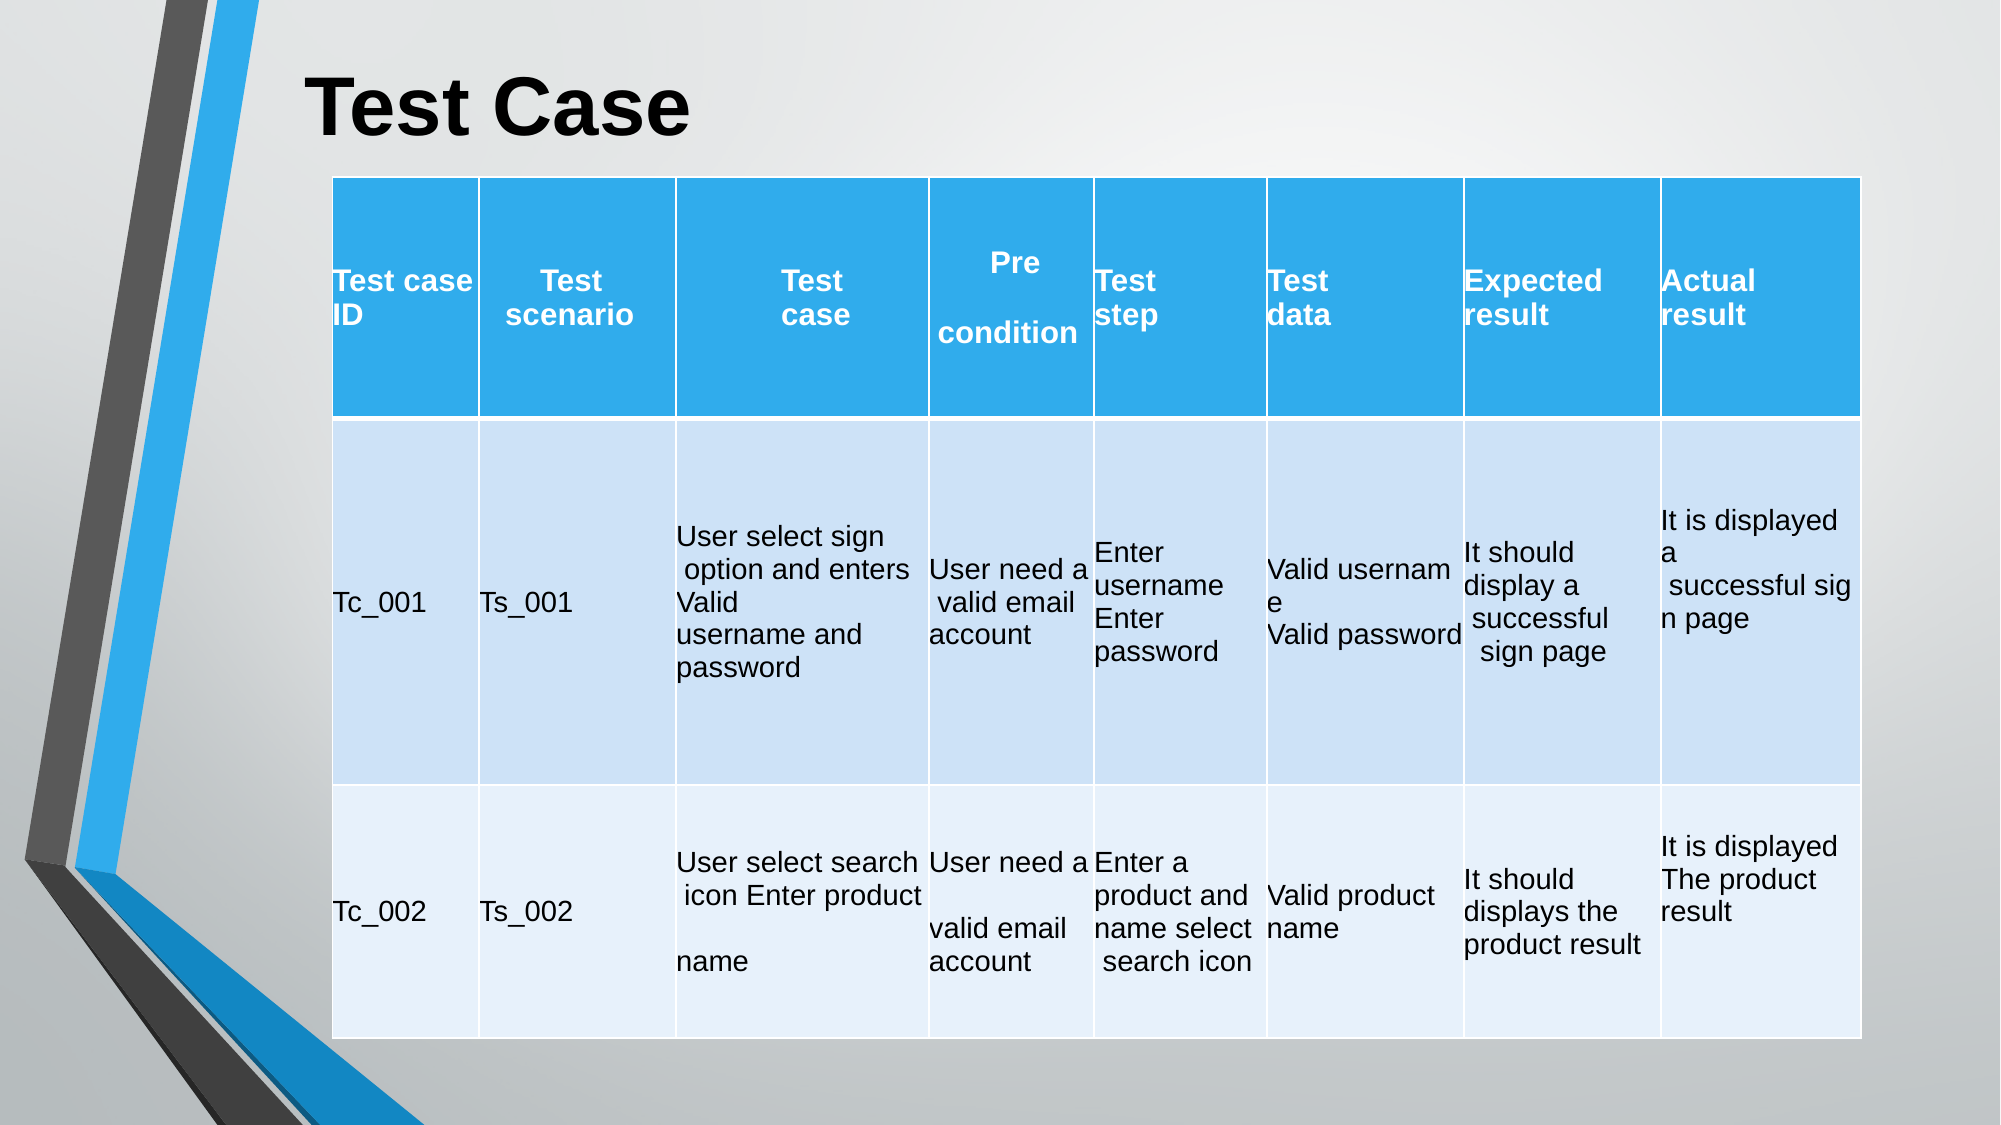

# Test Case
| Test case ID | Test     scenario | Test              case | Pre     condition | Test  step | Test  data | Expected  result | Actual  result |
| --- | --- | --- | --- | --- | --- | --- | --- |
| Tc\_001 | Ts\_001 | User select sign  option and enters  Valid username and  password | User need a  valid email  account | Enter  username Enter  password | Valid username Valid password | It should  display a  successful    sign page | It is displayed a  successful sign page |
| Tc\_002 | Ts\_002 | User select search  icon Enter product  name | User need a  valid email  account | Enter a  product and  name select  search icon | Valid product  name | It should  displays the  product result | It is displayed  The product  result |